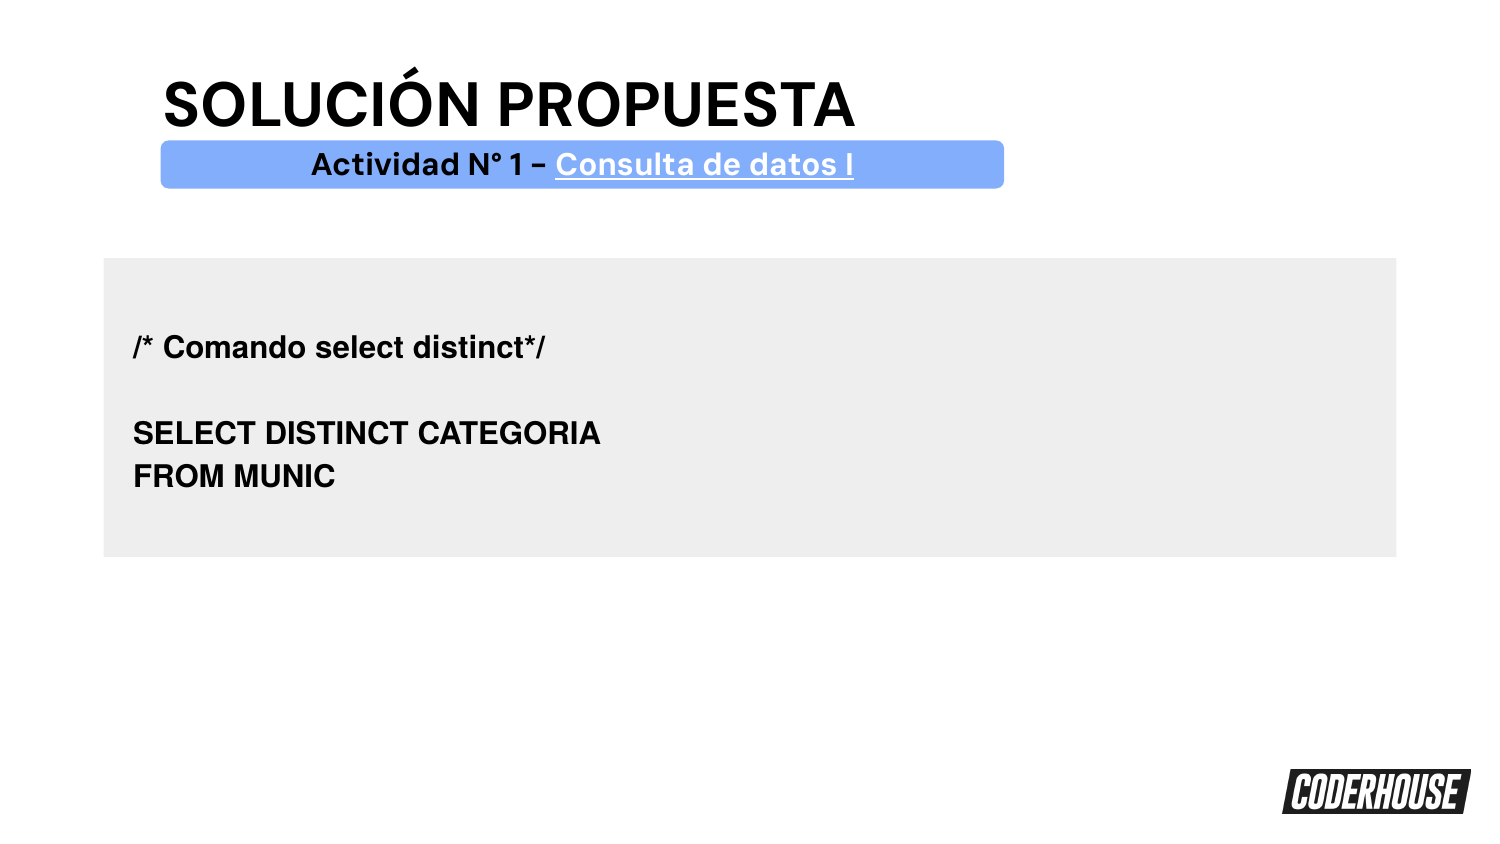

SOLUCIÓN PROPUESTA
Actividad N° 1 - Consulta de datos I
/* Comando select distinct*/

SELECT DISTINCT CATEGORIA
FROM MUNIC